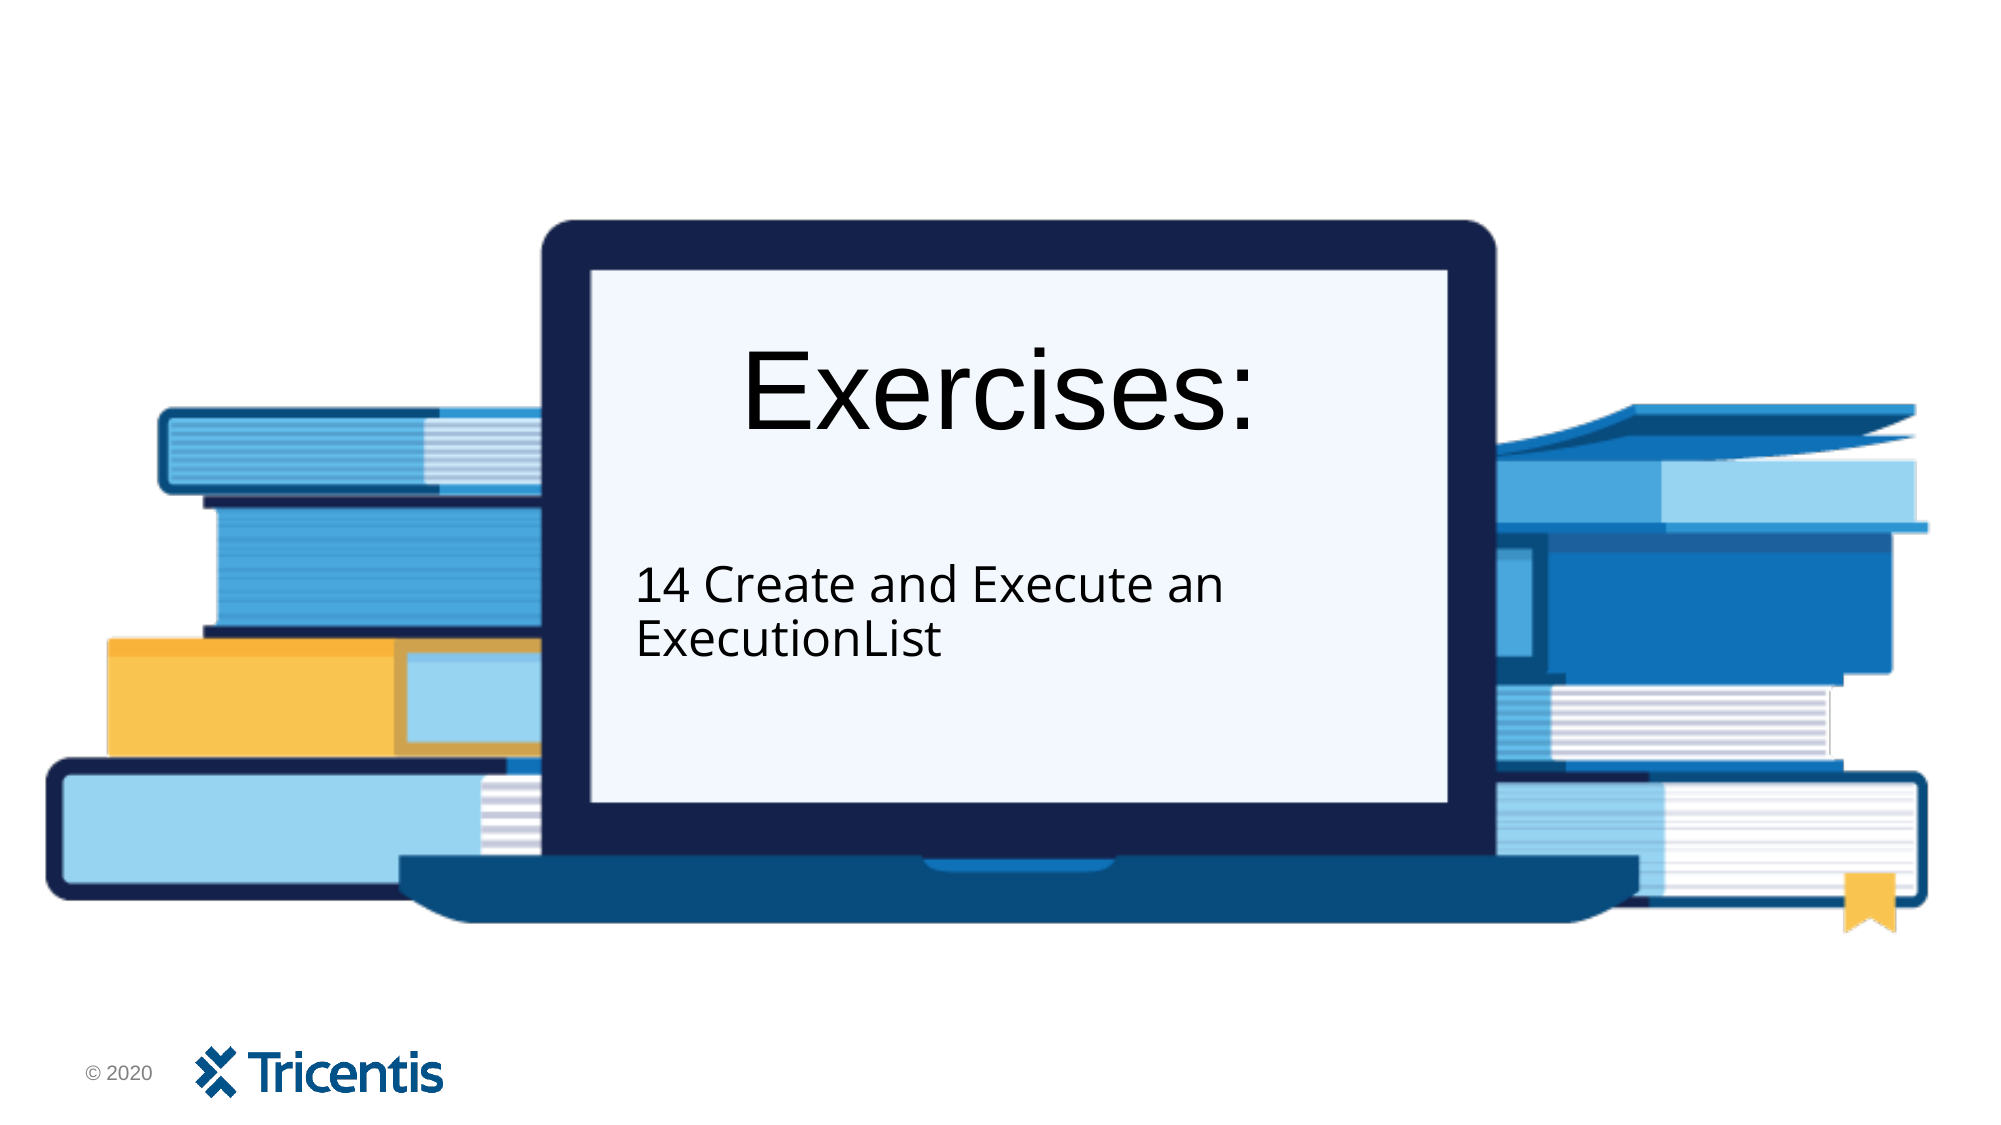

# 14 Create and Execute an ExecutionList